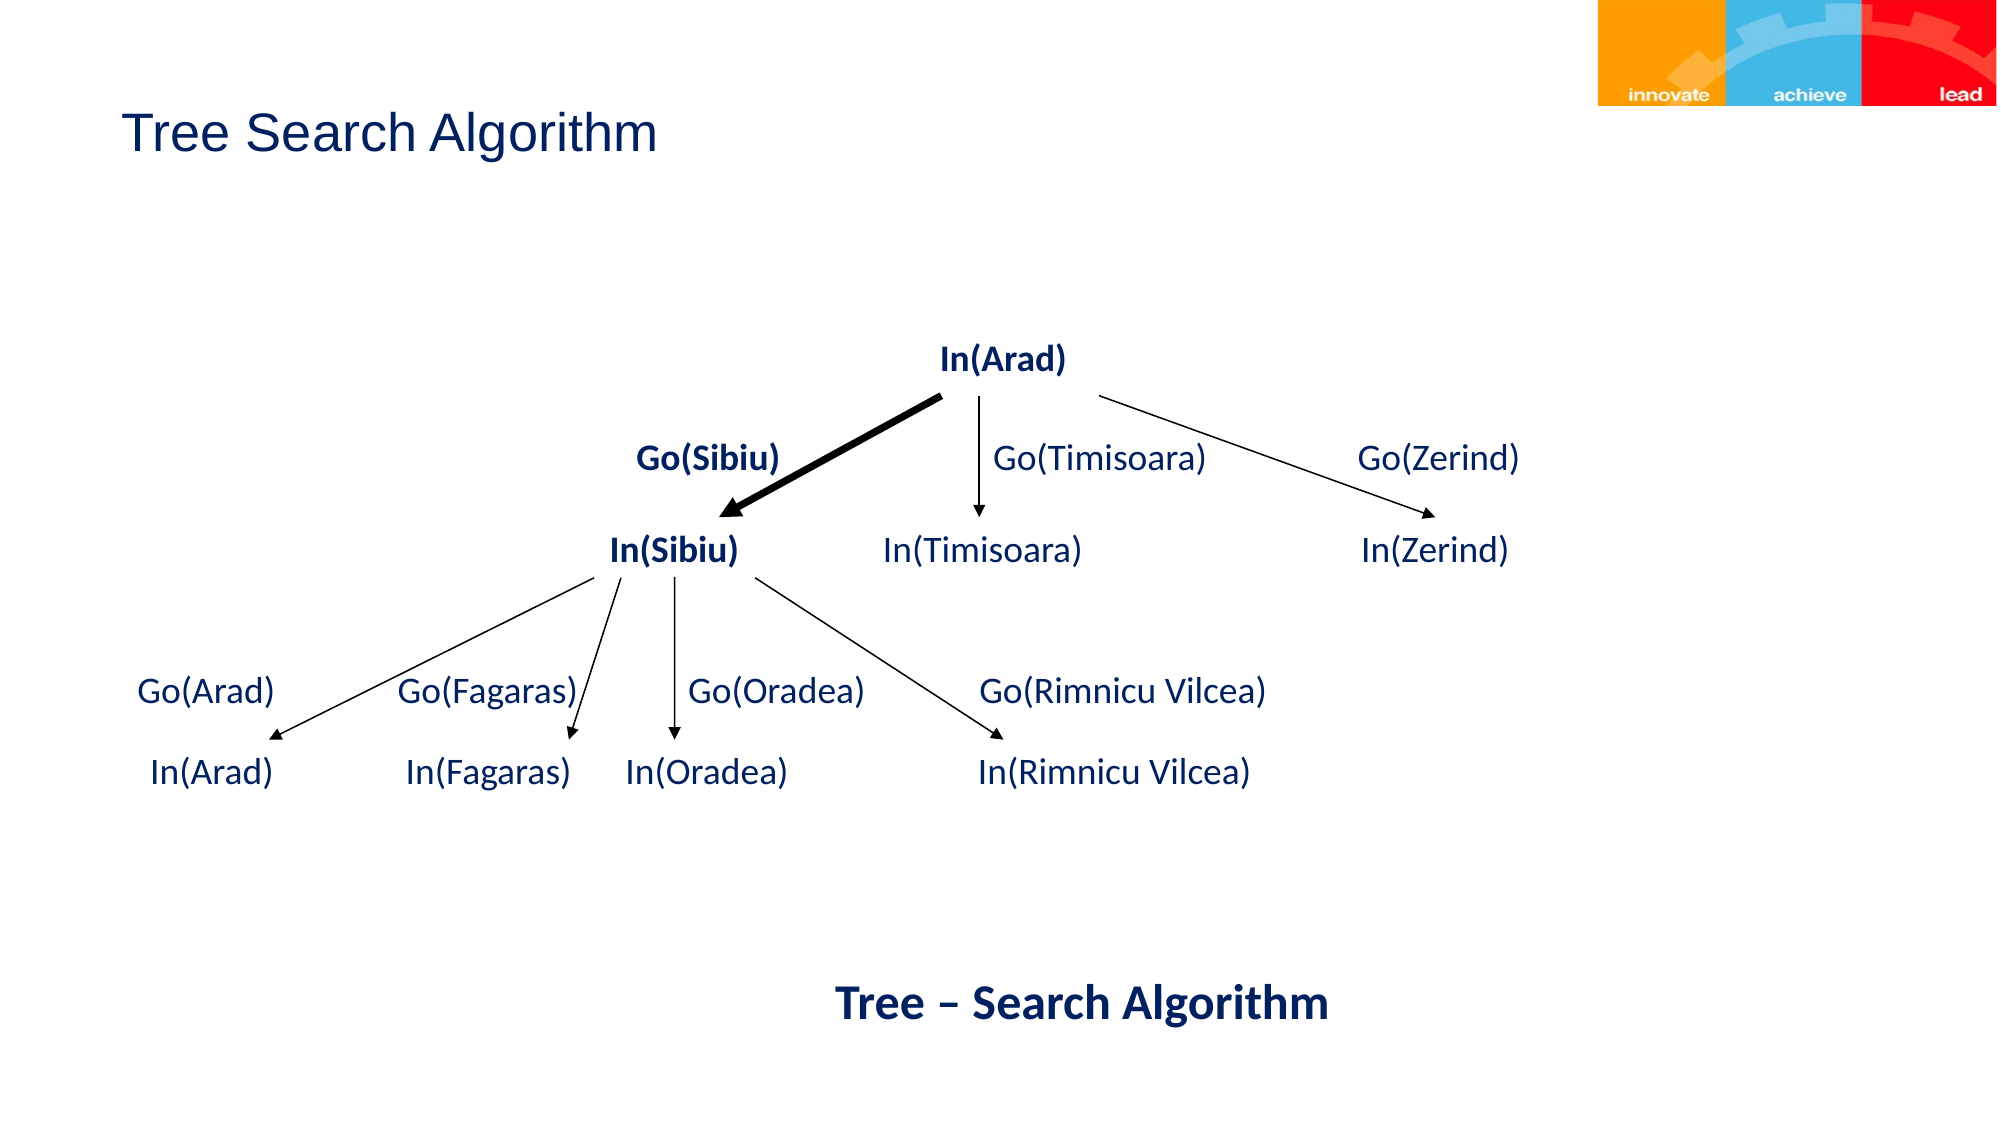

# Tree Search Algorithm
In(Arad)
Go(Sibiu)
Go(Timisoara)
Go(Zerind)
In(Sibiu)
In(Timisoara)
In(Zerind)
Go(Arad)
Go(Fagaras)
Go(Oradea)
Go(Rimnicu Vilcea)
In(Arad)
In(Fagaras)
In(Oradea)
In(Rimnicu Vilcea)
Tree – Search Algorithm